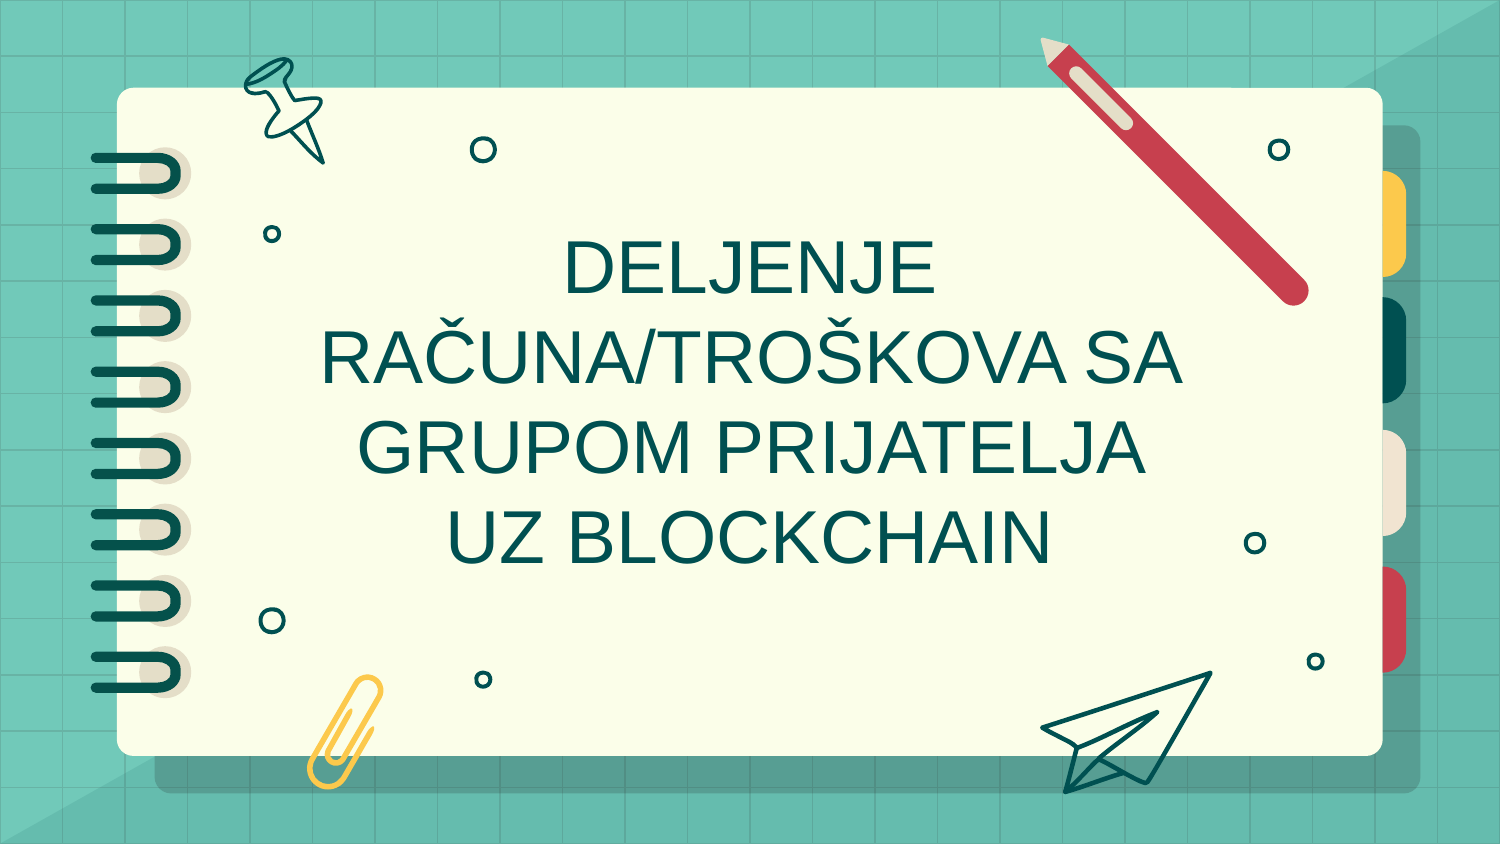

# DELJENJE RAČUNA/TROŠKOVA SA GRUPOM PRIJATELJA UZ BLOCKCHAIN